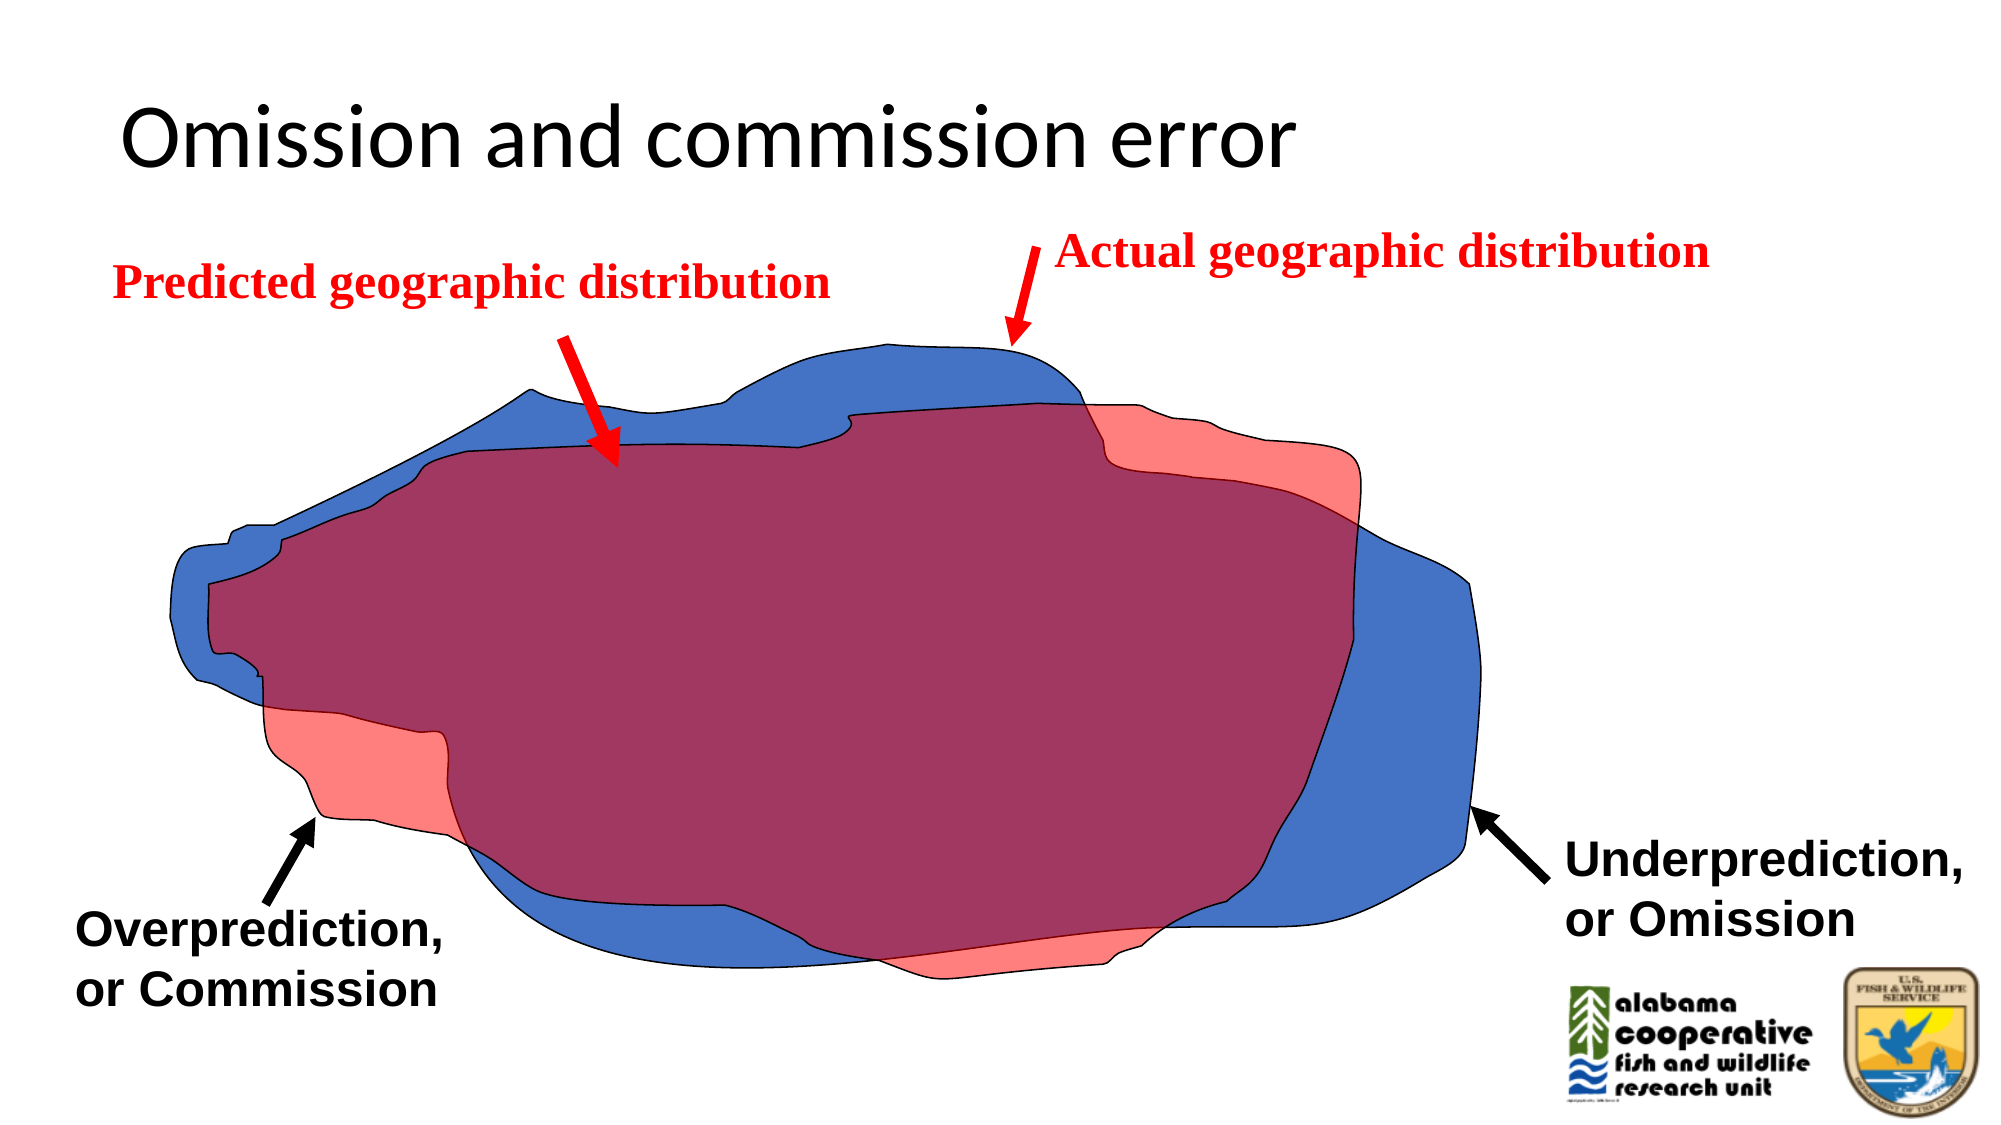

Omission and commission error
Actual geographic distribution
Predicted geographic distribution

Underprediction,
or Omission
Overprediction,
or Commission